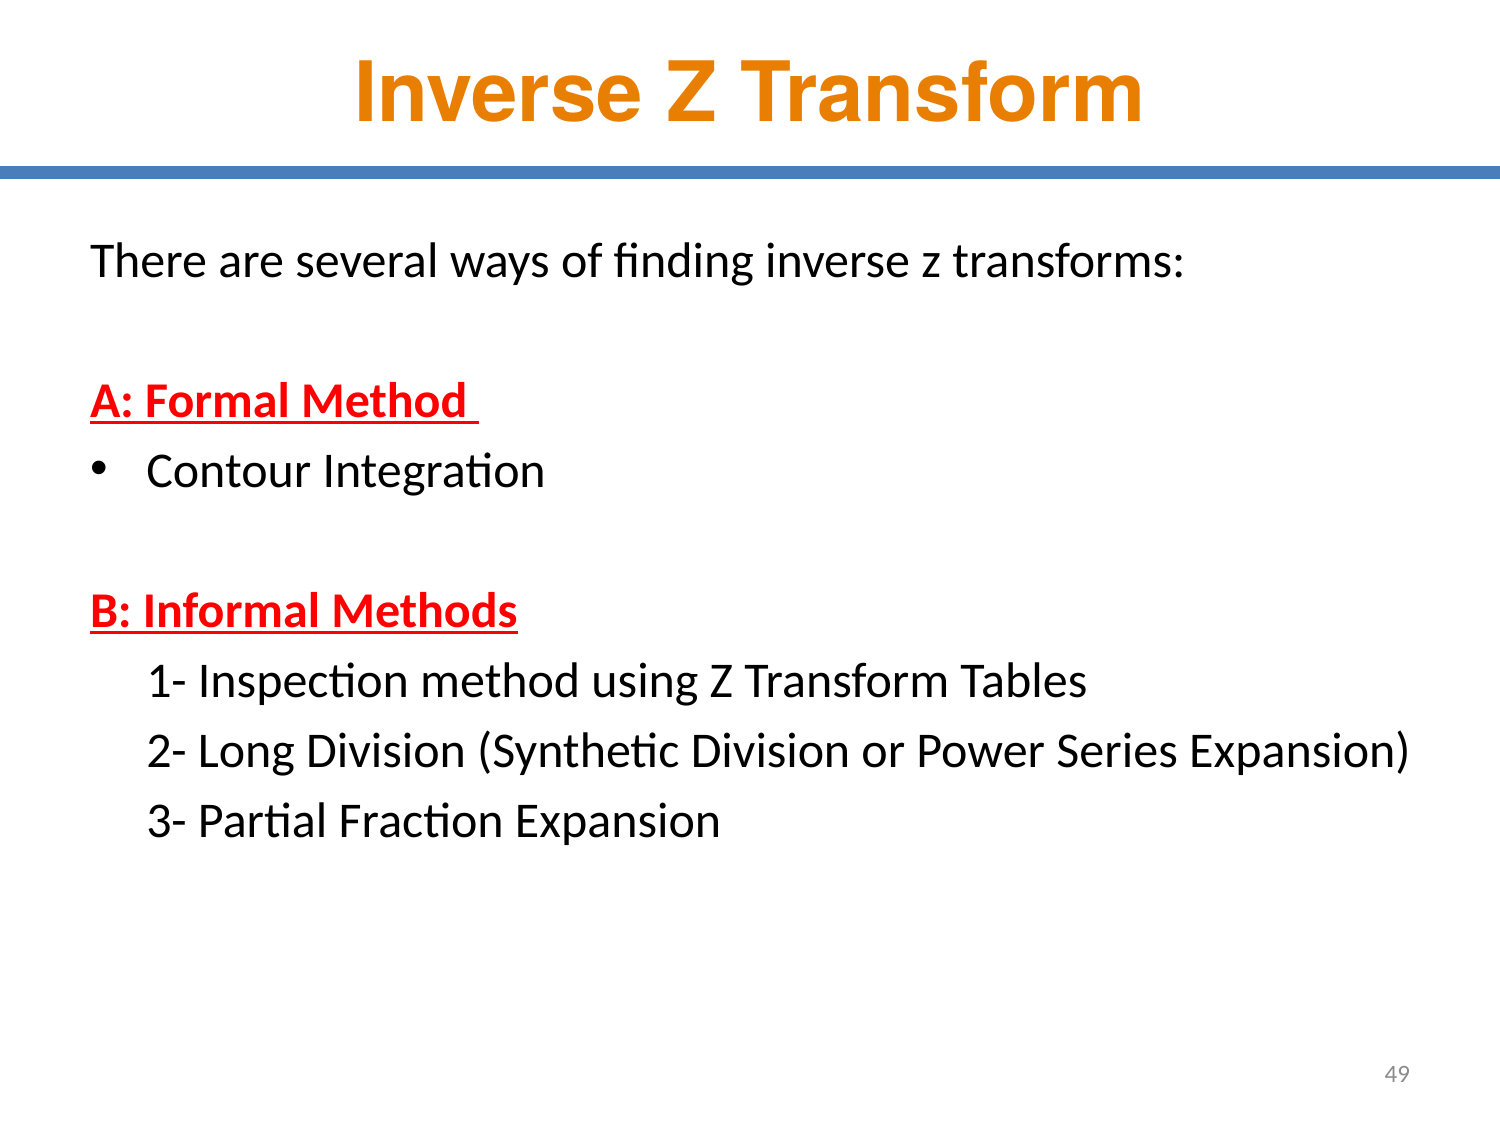

# Inverse Z Transform
There are several ways of finding inverse z transforms:

A: Formal Method
Contour Integration

B: Informal Methods
     1- Inspection method using Z Transform Tables
     2- Long Division (Synthetic Division or Power Series Expansion)
     3- Partial Fraction Expansion
49